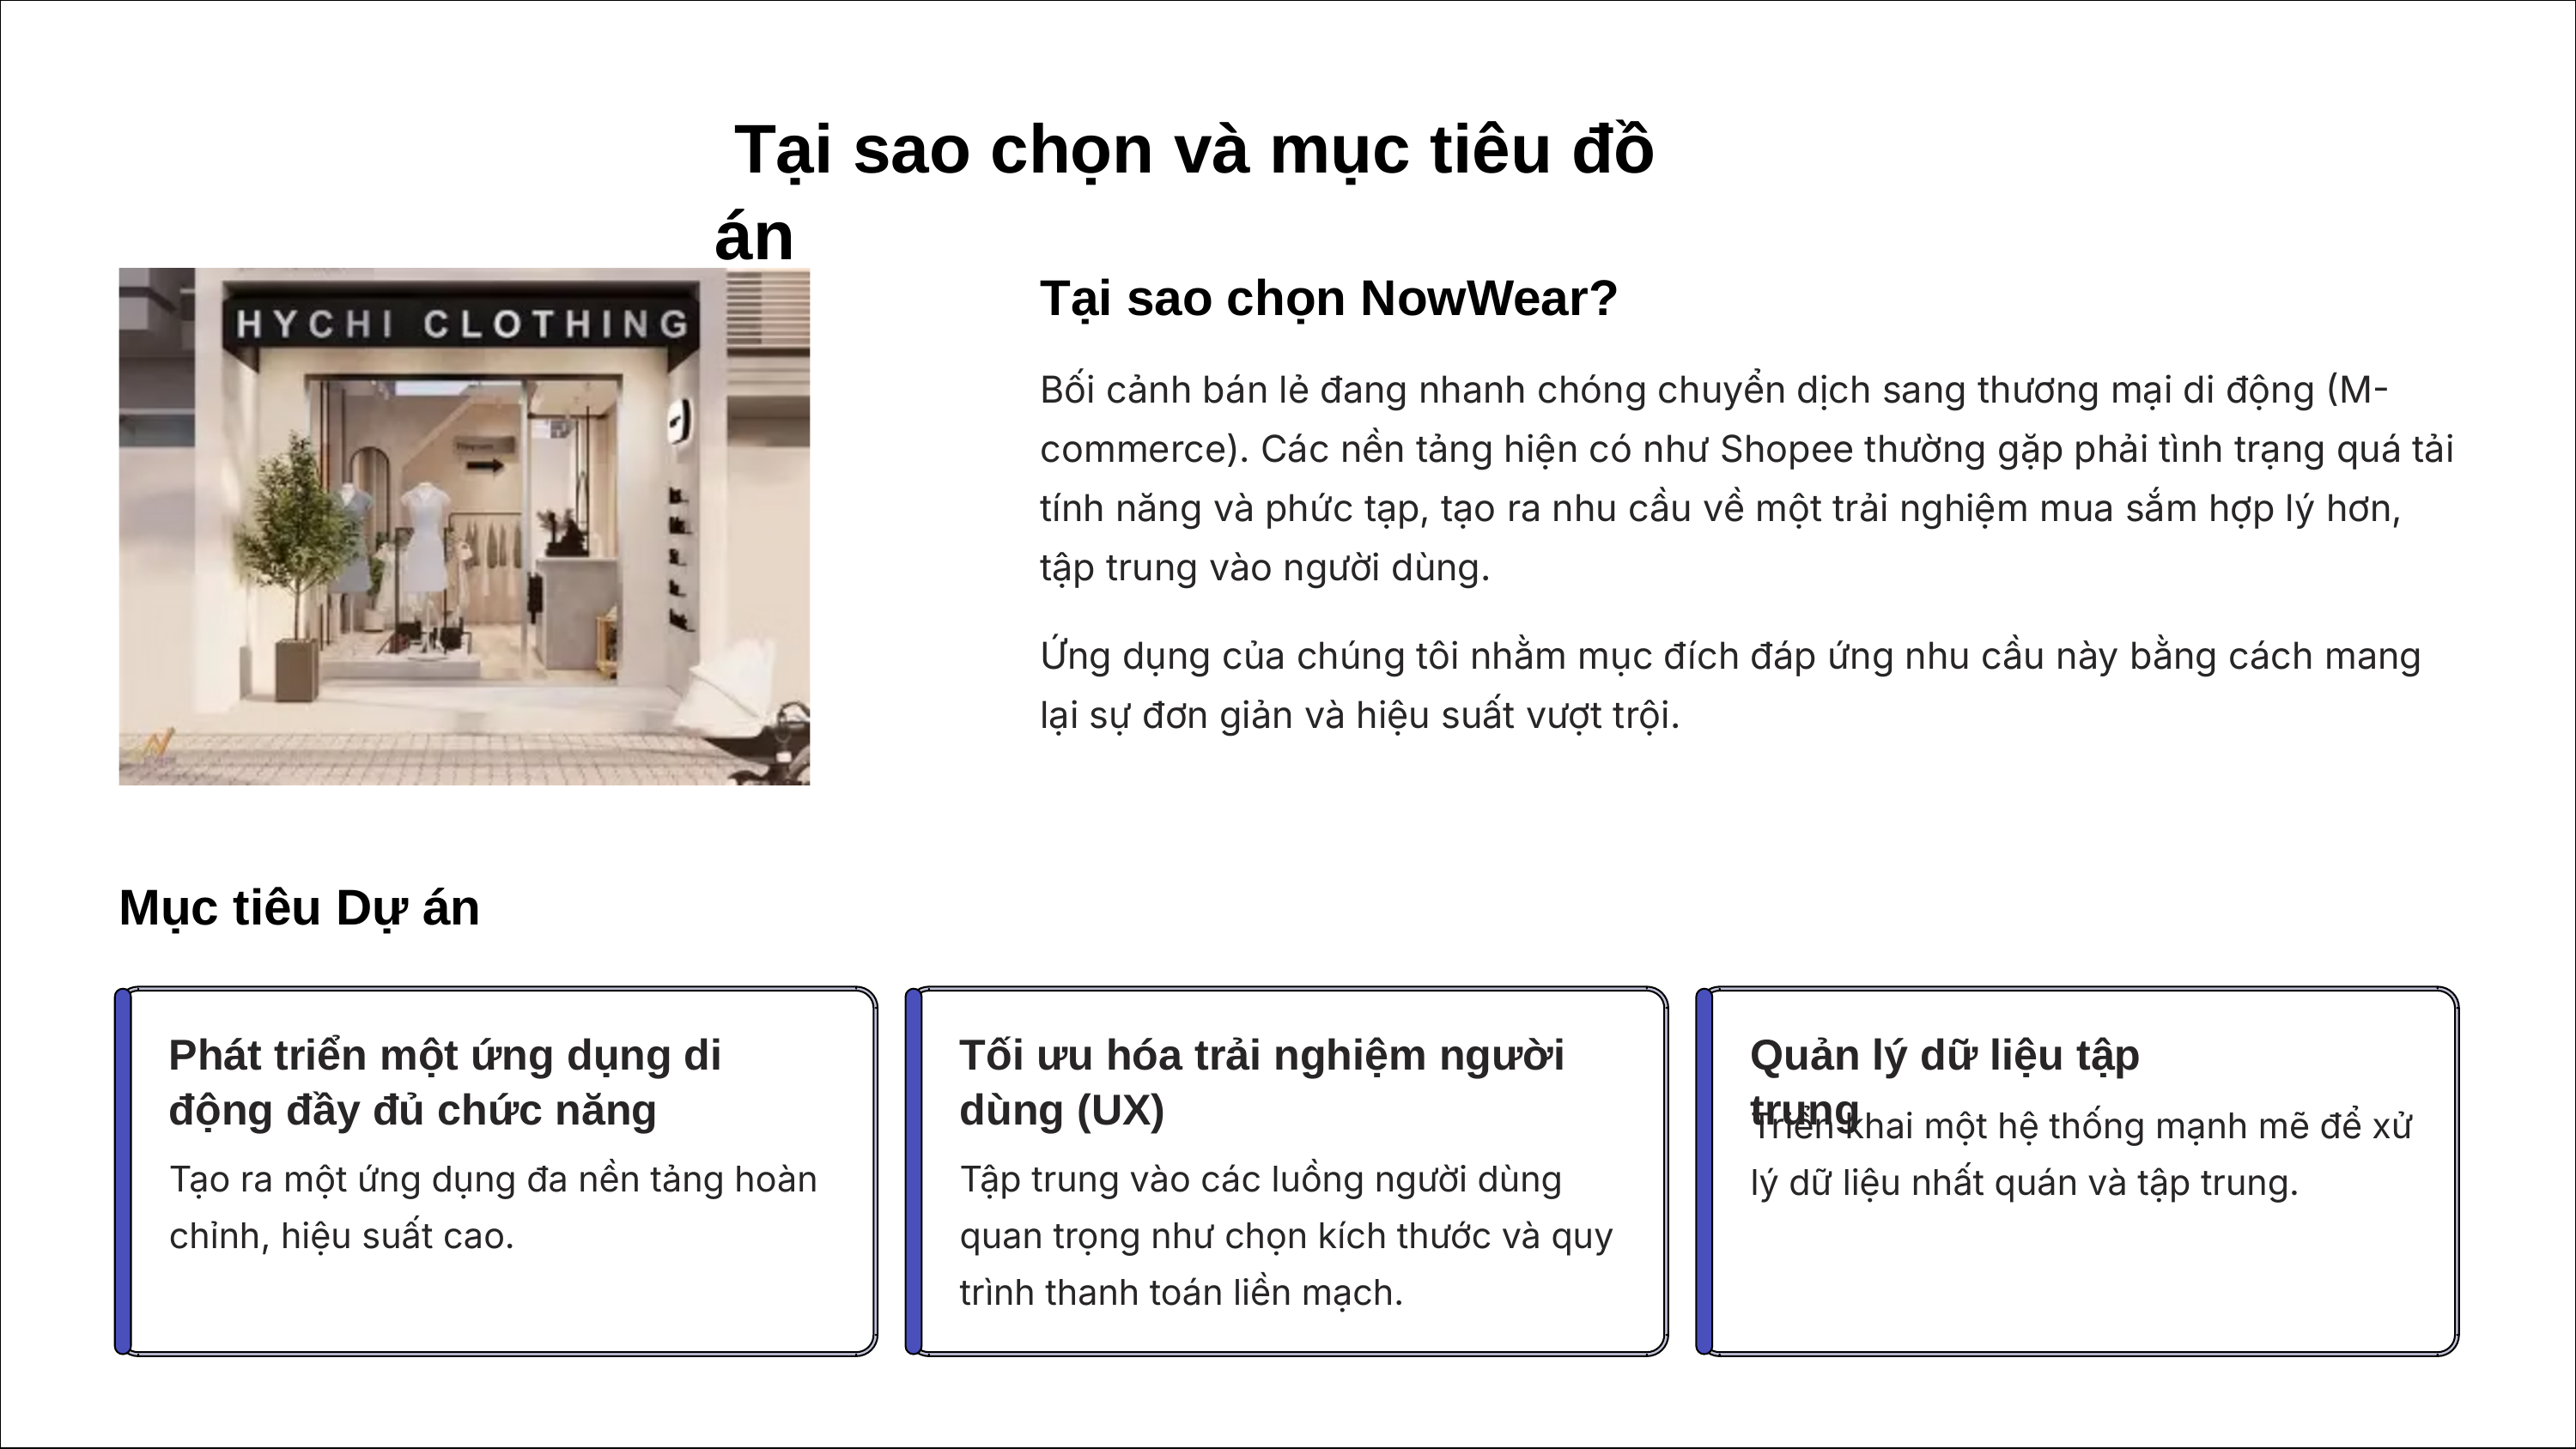

Tại sao chọn và mục tiêu đồ án
Tại sao chọn NowWear?

Bối cảnh bán lẻ đang nhanh chóng chuyển dịch sang thương mại di động (M-commerce). Các nền tảng hiện có như Shopee thường gặp phải tình trạng quá tải tính năng và phức tạp, tạo ra nhu cầu về một trải nghiệm mua sắm hợp lý hơn, tập trung vào người dùng.
Ứng dụng của chúng tôi nhằm mục đích đáp ứng nhu cầu này bằng cách mang lại sự đơn giản và hiệu suất vượt trội.
Mục tiêu Dự án

Phát triển một ứng dụng di động đầy đủ chức năng
Tối ưu hóa trải nghiệm người dùng (UX)
Quản lý dữ liệu tập trung
Triển khai một hệ thống mạnh mẽ để xử lý dữ liệu nhất quán và tập trung.
Tạo ra một ứng dụng đa nền tảng hoàn chỉnh, hiệu suất cao.
Tập trung vào các luồng người dùng quan trọng như chọn kích thước và quy trình thanh toán liền mạch.